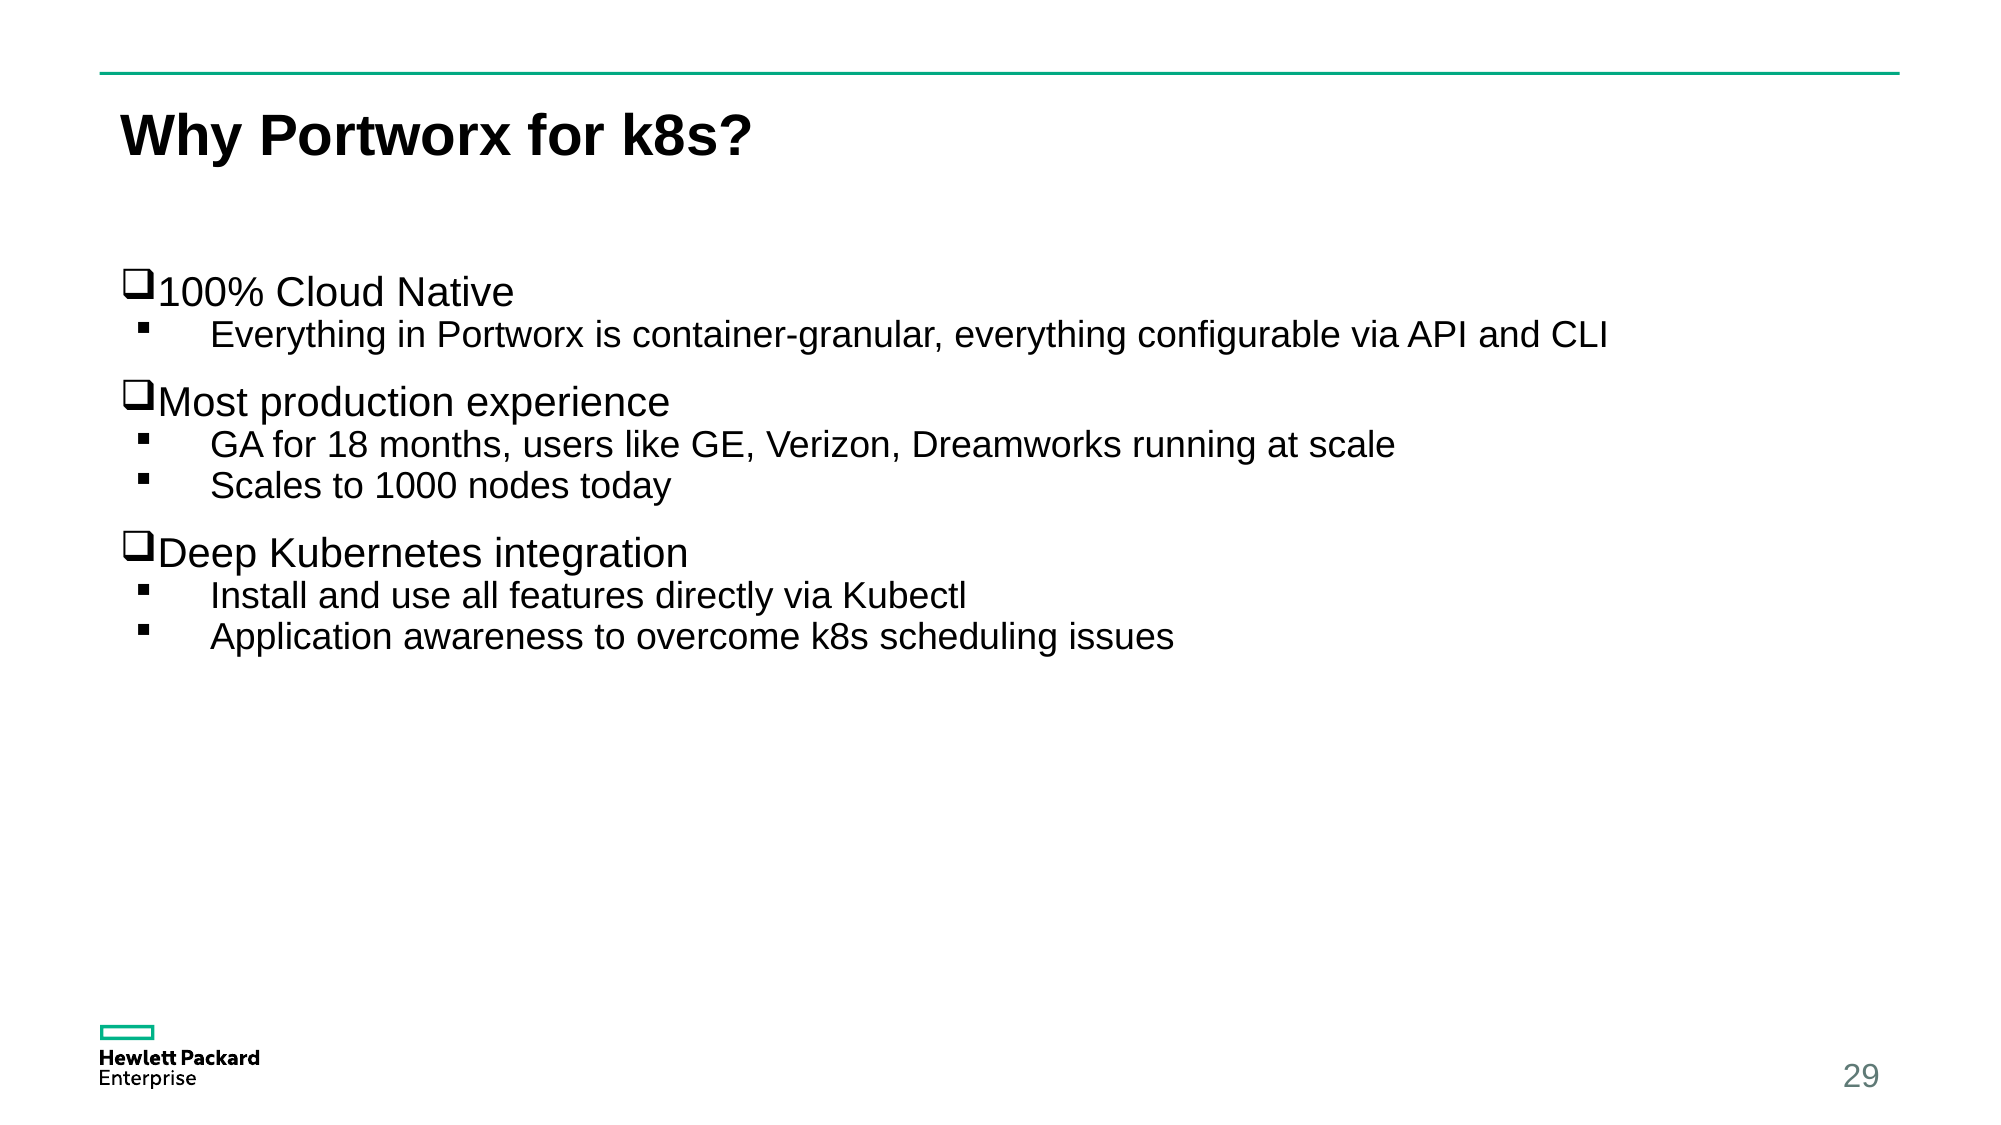

# Why Portworx for k8s?
100% Cloud Native
Everything in Portworx is container-granular, everything configurable via API and CLI
Most production experience
GA for 18 months, users like GE, Verizon, Dreamworks running at scale
Scales to 1000 nodes today
Deep Kubernetes integration
Install and use all features directly via Kubectl
Application awareness to overcome k8s scheduling issues

29